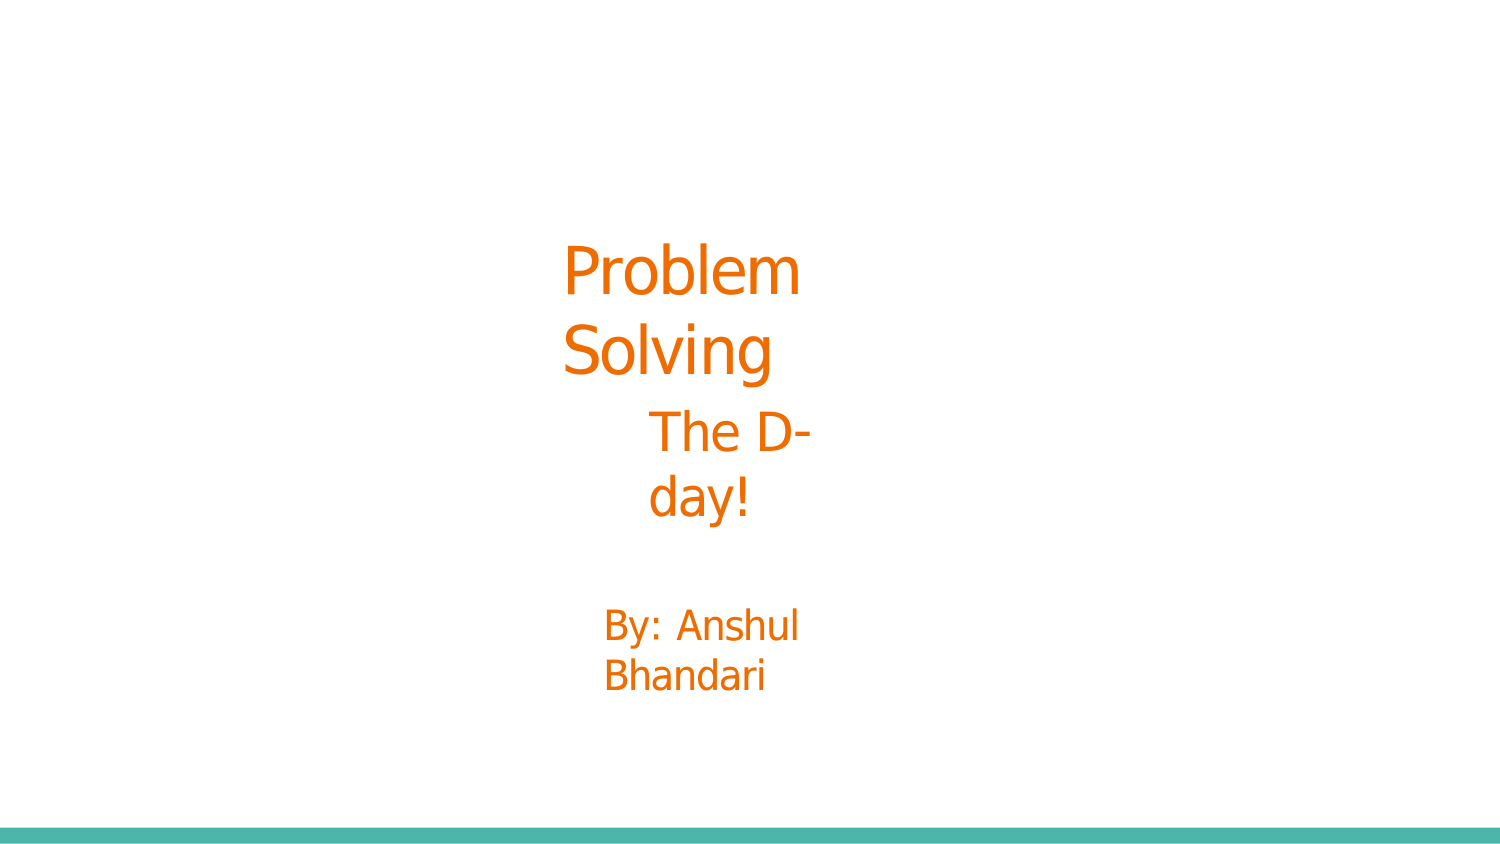

# Problem Solving
The D-day!
By: Anshul Bhandari